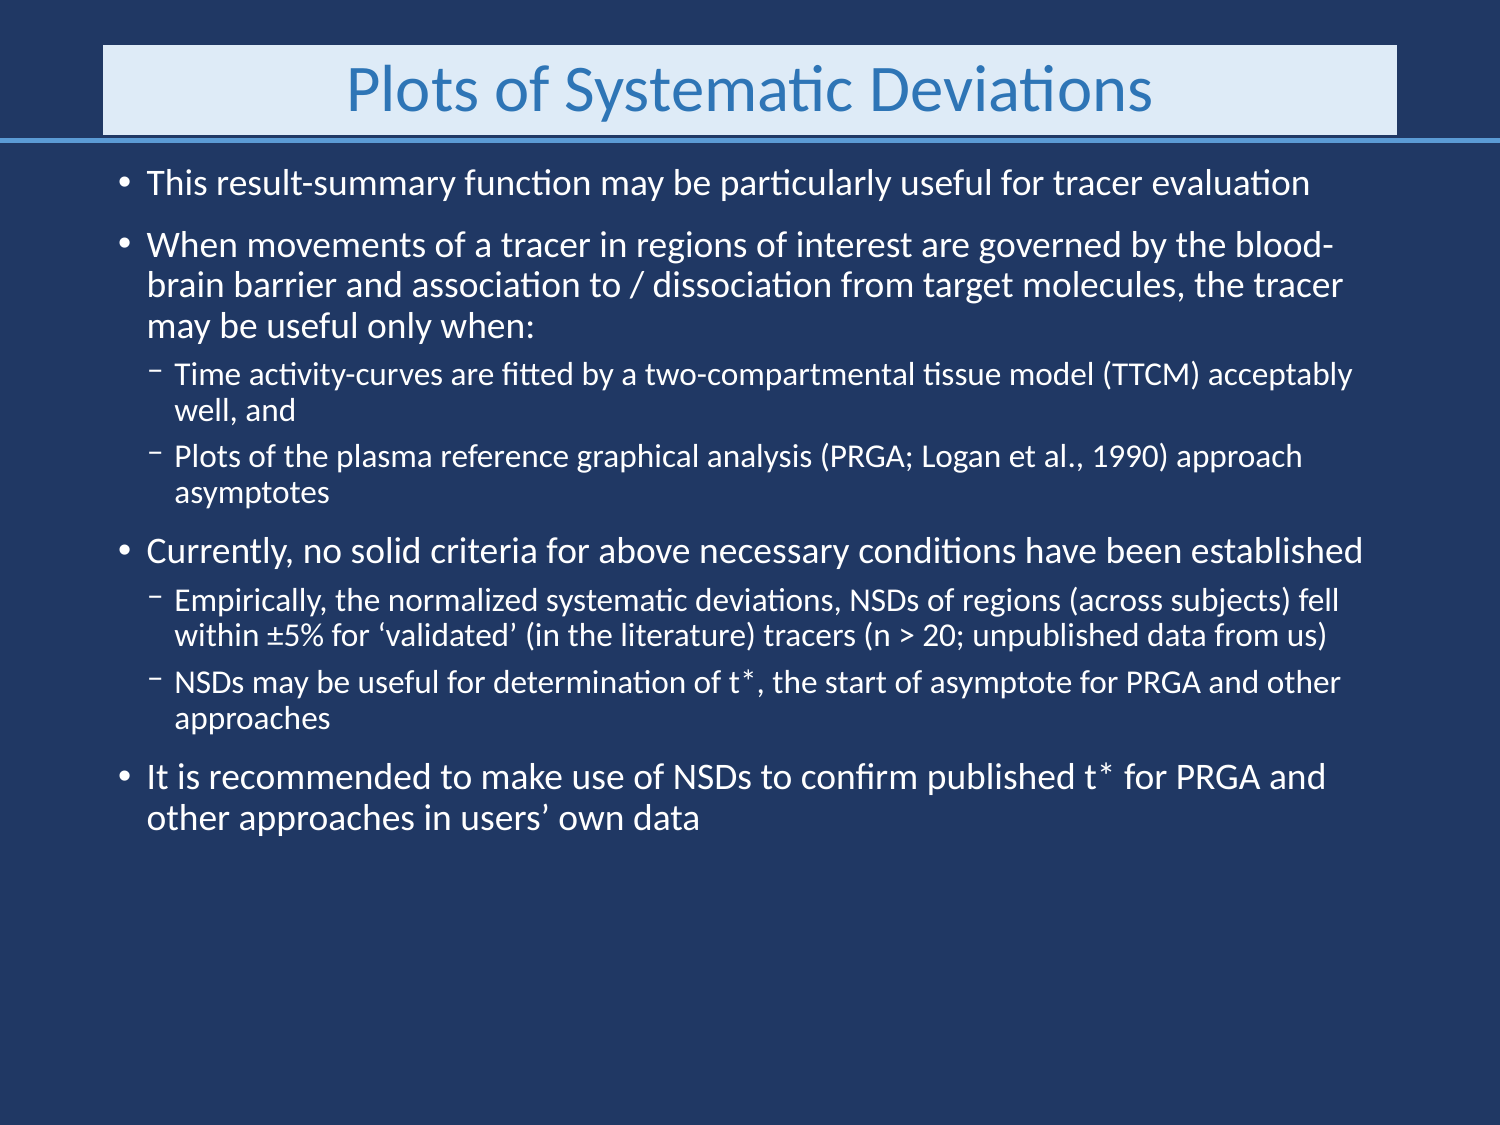

# Plots of Systematic Deviations
This result-summary function may be particularly useful for tracer evaluation
When movements of a tracer in regions of interest are governed by the blood-brain barrier and association to / dissociation from target molecules, the tracer may be useful only when:
Time activity-curves are fitted by a two-compartmental tissue model (TTCM) acceptably well, and
Plots of the plasma reference graphical analysis (PRGA; Logan et al., 1990) approach asymptotes
Currently, no solid criteria for above necessary conditions have been established
Empirically, the normalized systematic deviations, NSDs of regions (across subjects) fell within ±5% for ‘validated’ (in the literature) tracers (n > 20; unpublished data from us)
NSDs may be useful for determination of t*, the start of asymptote for PRGA and other approaches
It is recommended to make use of NSDs to confirm published t* for PRGA and other approaches in users’ own data